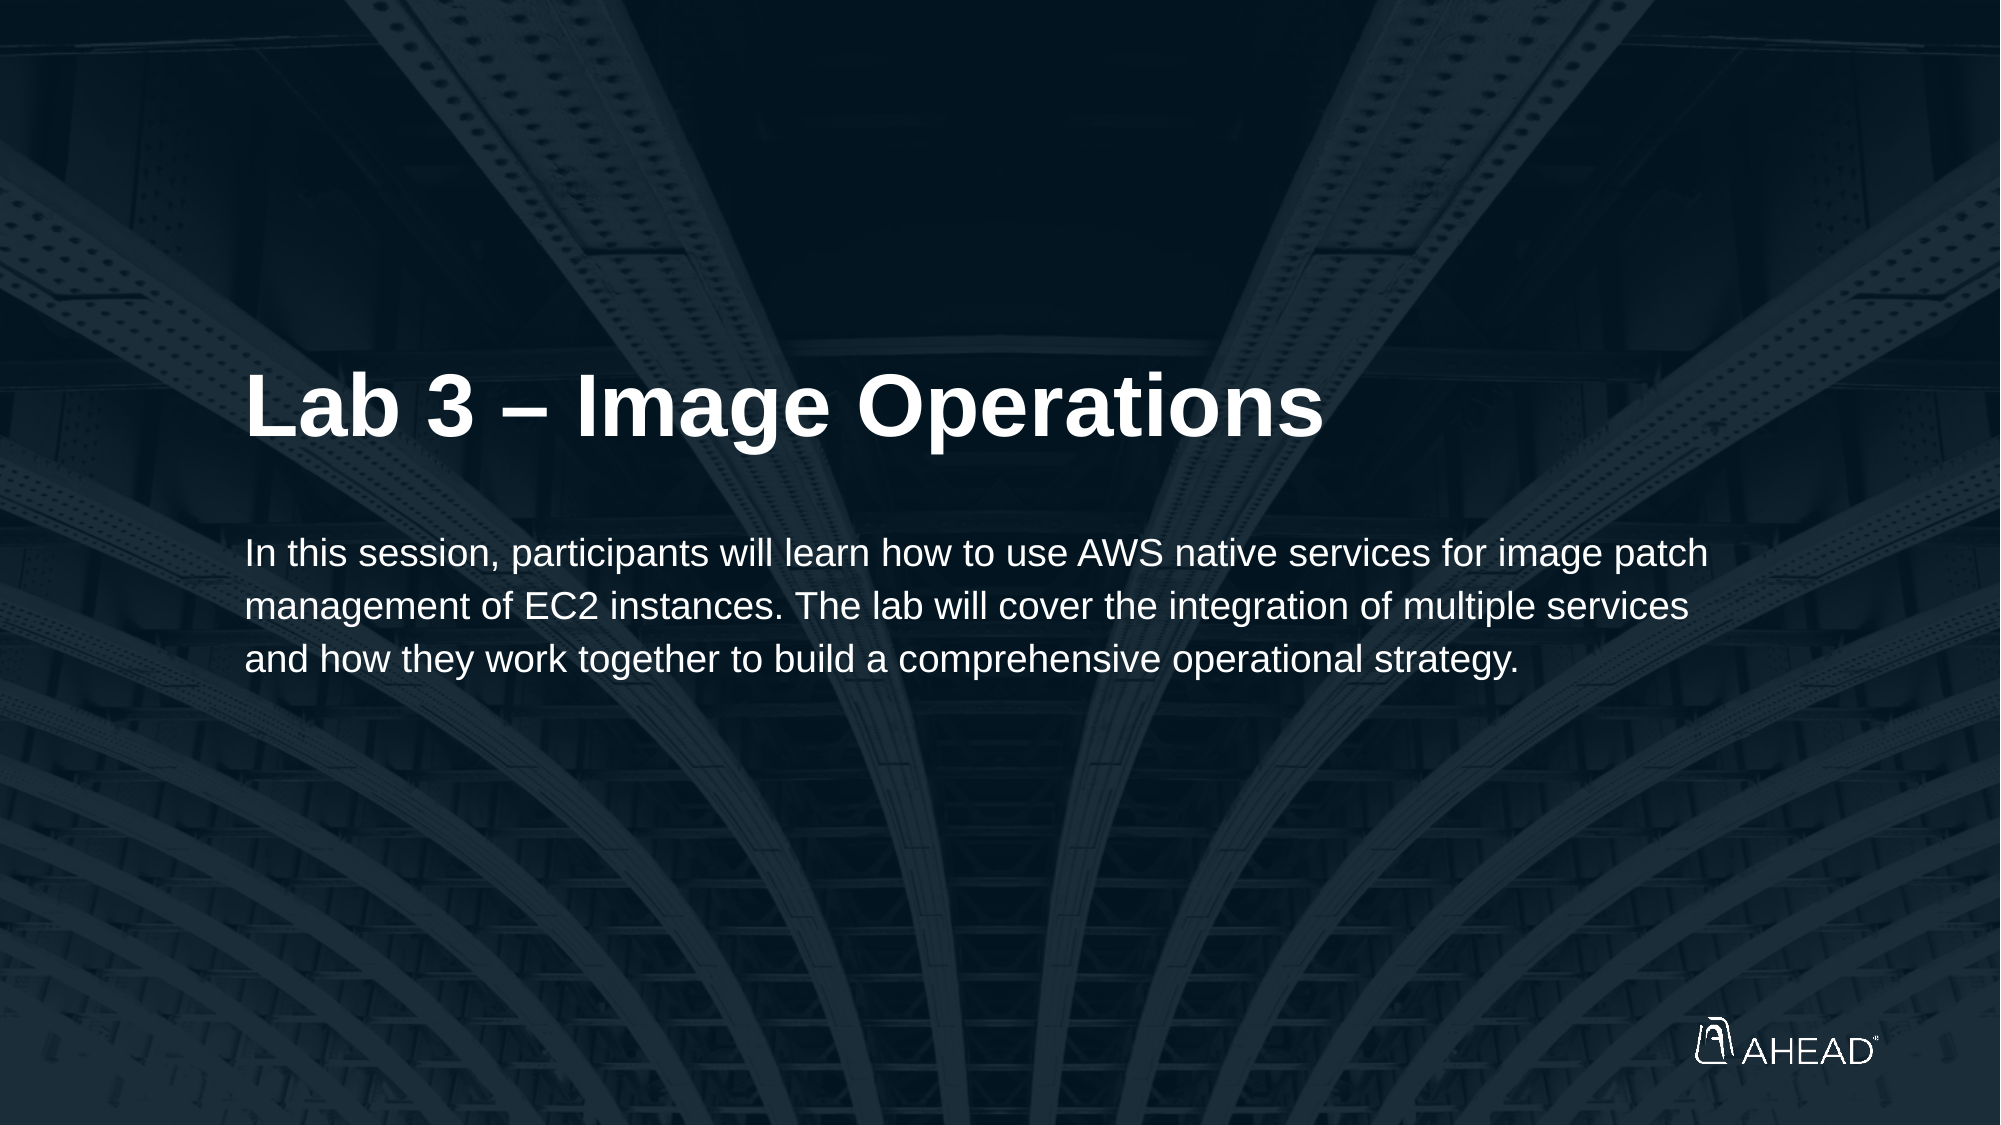

Lab 3 – Image Operations
In this session, participants will learn how to use AWS native services for image patch management of EC2 instances. The lab will cover the integration of multiple services and how they work together to build a comprehensive operational strategy.